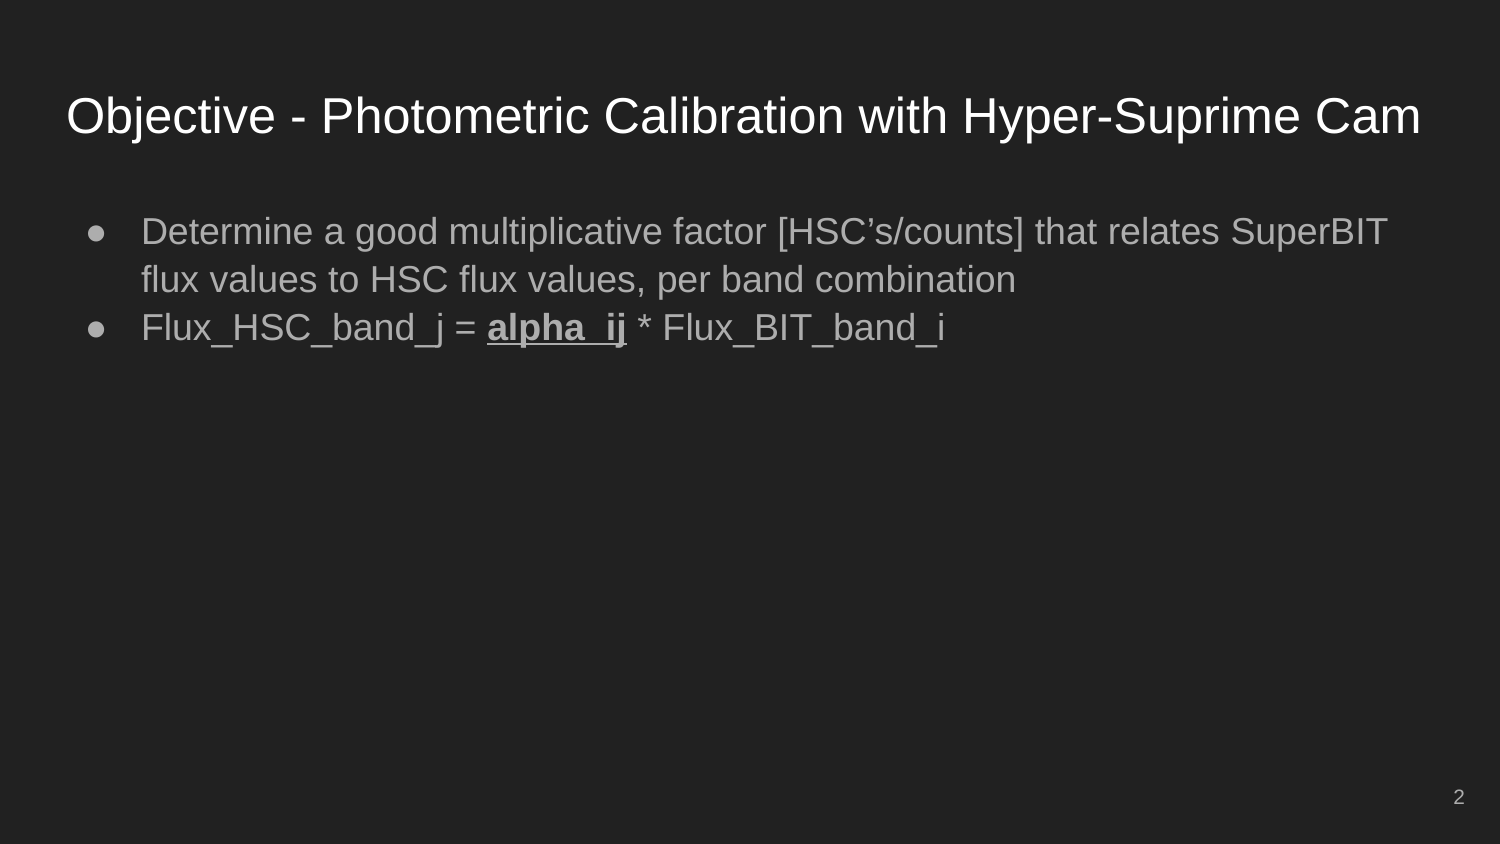

# Objective - Photometric Calibration with Hyper-Suprime Cam
Determine a good multiplicative factor [HSC’s/counts] that relates SuperBIT flux values to HSC flux values, per band combination
Flux_HSC_band_j = alpha_ij * Flux_BIT_band_i
2